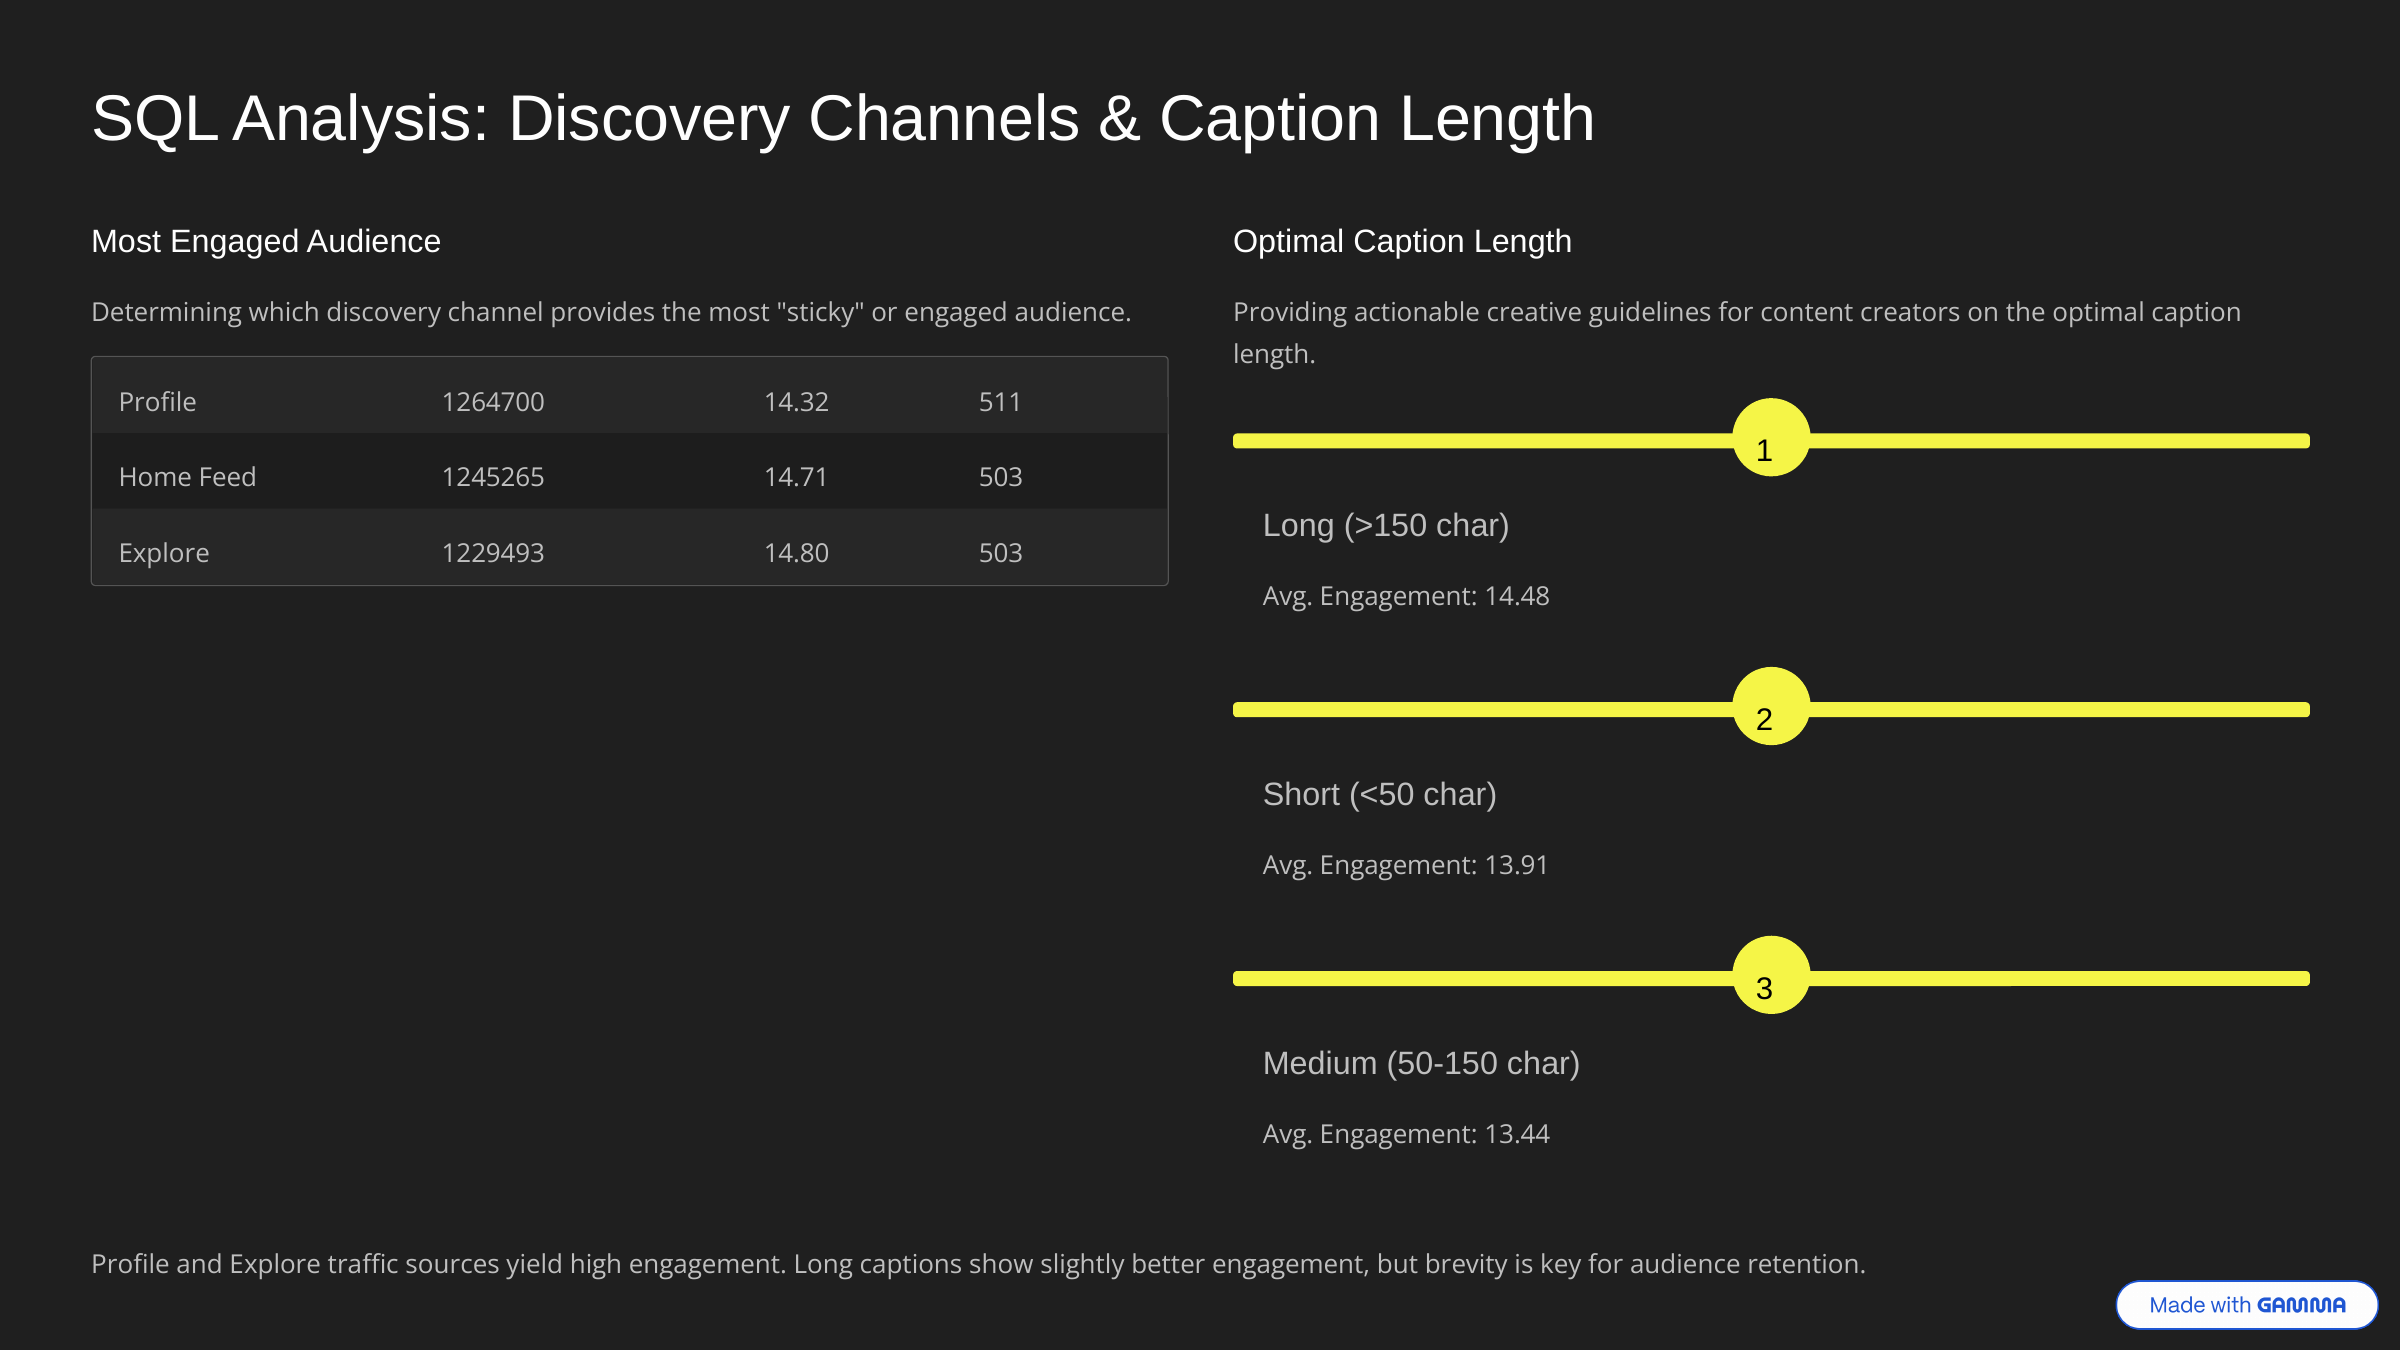

SQL Analysis: Discovery Channels & Caption Length
Most Engaged Audience
Optimal Caption Length
Determining which discovery channel provides the most "sticky" or engaged audience.
Providing actionable creative guidelines for content creators on the optimal caption length.

Profile
1264700
14.32
511

1

Home Feed
1245265
14.71
503
Long (>150 char)

Explore
1229493
14.80
503
Avg. Engagement: 14.48

2

Short (<50 char)
Avg. Engagement: 13.91

3

Medium (50-150 char)
Avg. Engagement: 13.44
Profile and Explore traffic sources yield high engagement. Long captions show slightly better engagement, but brevity is key for audience retention.